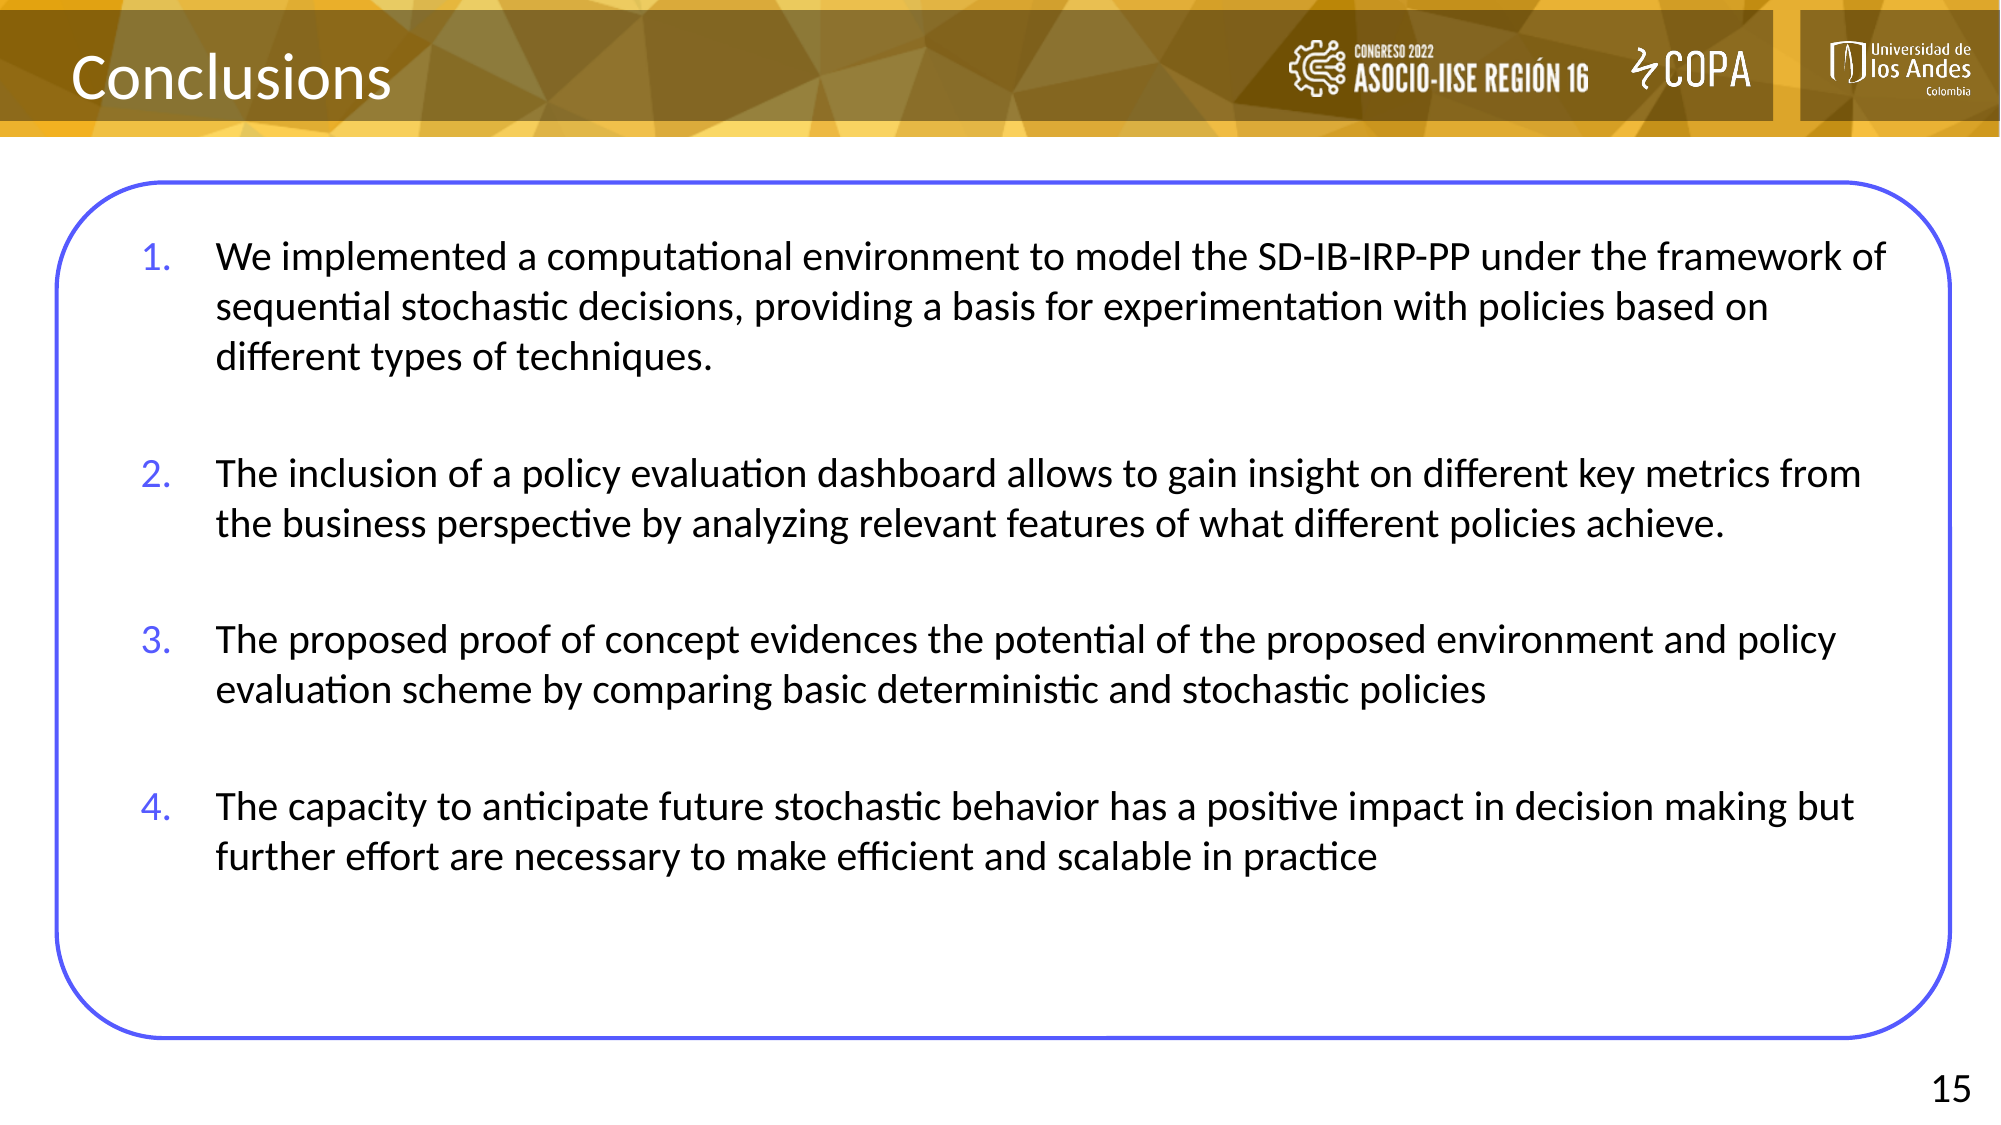

Conclusions

We implemented a computational environment to model the SD-IB-IRP-PP under the framework of sequential stochastic decisions, providing a basis for experimentation with policies based on different types of techniques.

The inclusion of a policy evaluation dashboard allows to gain insight on different key metrics from the business perspective by analyzing relevant features of what different policies achieve.

The proposed proof of concept evidences the potential of the proposed environment and policy evaluation scheme by comparing basic deterministic and stochastic policies

The capacity to anticipate future stochastic behavior has a positive impact in decision making but further effort are necessary to make efficient and scalable in practice

15